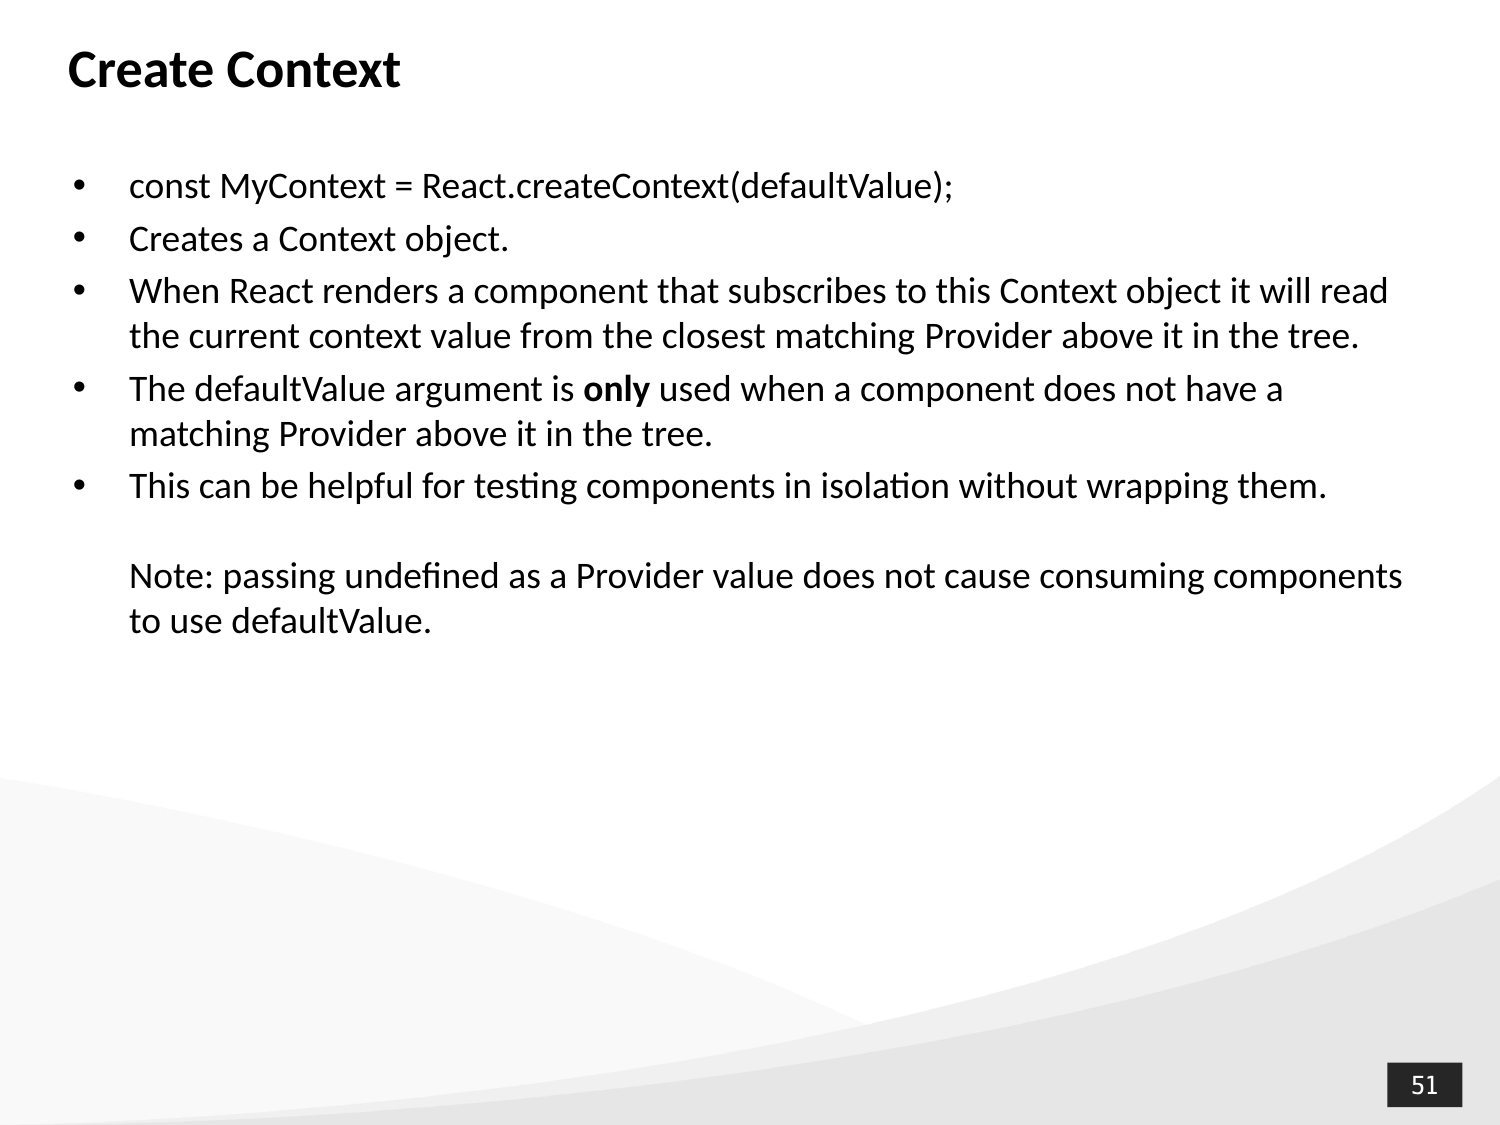

Create Context
const MyContext = React.createContext(defaultValue);
Creates a Context object.
When React renders a component that subscribes to this Context object it will read the current context value from the closest matching Provider above it in the tree.
The defaultValue argument is only used when a component does not have a matching Provider above it in the tree.
This can be helpful for testing components in isolation without wrapping them.
Note: passing undefined as a Provider value does not cause consuming components to use defaultValue.